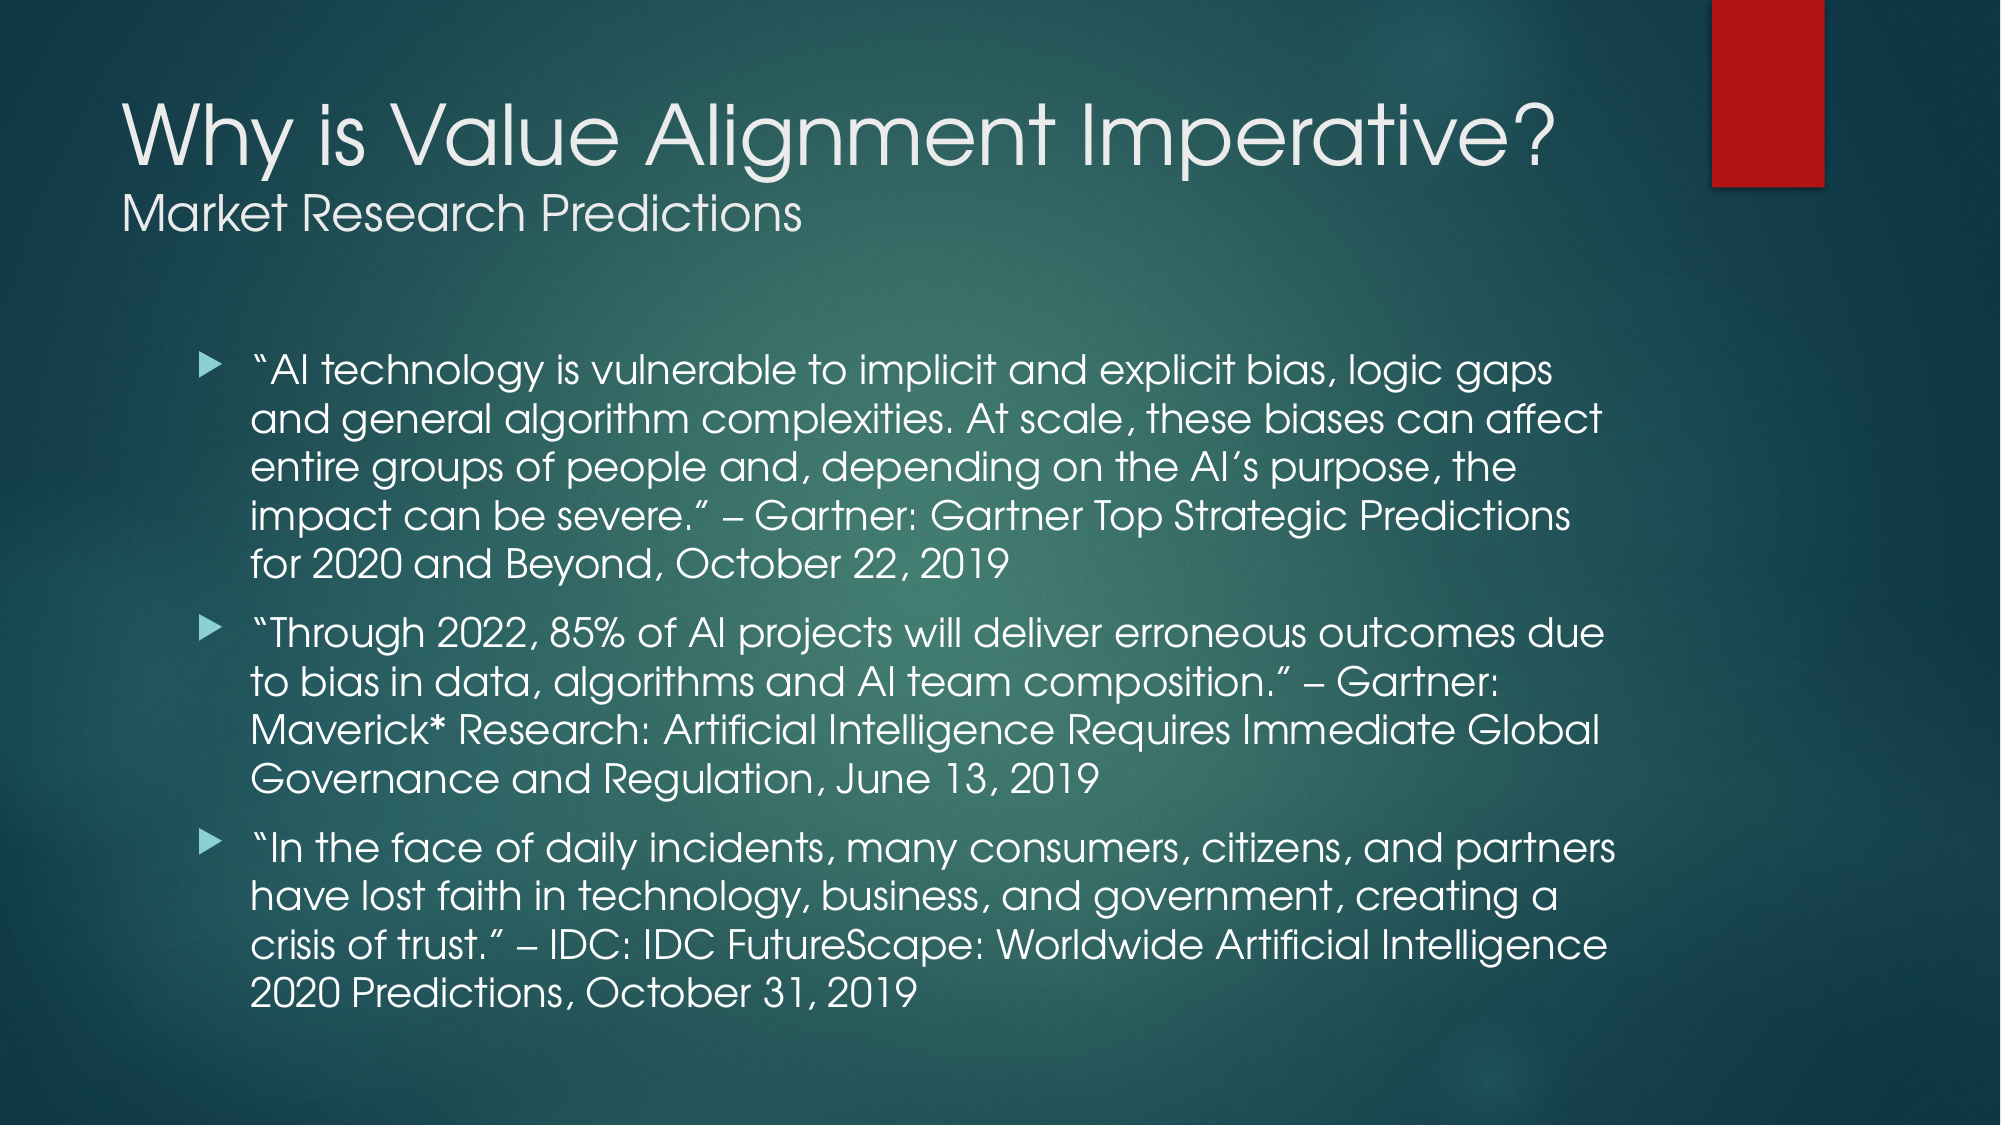

# Why is Value Alignment Imperative? Market Research Predictions
“AI technology is vulnerable to implicit and explicit bias, logic gaps and general algorithm complexities. At scale, these biases can affect entire groups of people and, depending on the AI’s purpose, the impact can be severe.” – Gartner: Gartner Top Strategic Predictions for 2020 and Beyond, October 22, 2019
“Through 2022, 85% of AI projects will deliver erroneous outcomes due to bias in data, algorithms and AI team composition.” – Gartner: Maverick* Research: Artificial Intelligence Requires Immediate Global Governance and Regulation, June 13, 2019
“In the face of daily incidents, many consumers, citizens, and partners have lost faith in technology, business, and government, creating a crisis of trust.” – IDC: IDC FutureScape: Worldwide Artificial Intelligence 2020 Predictions, October 31, 2019